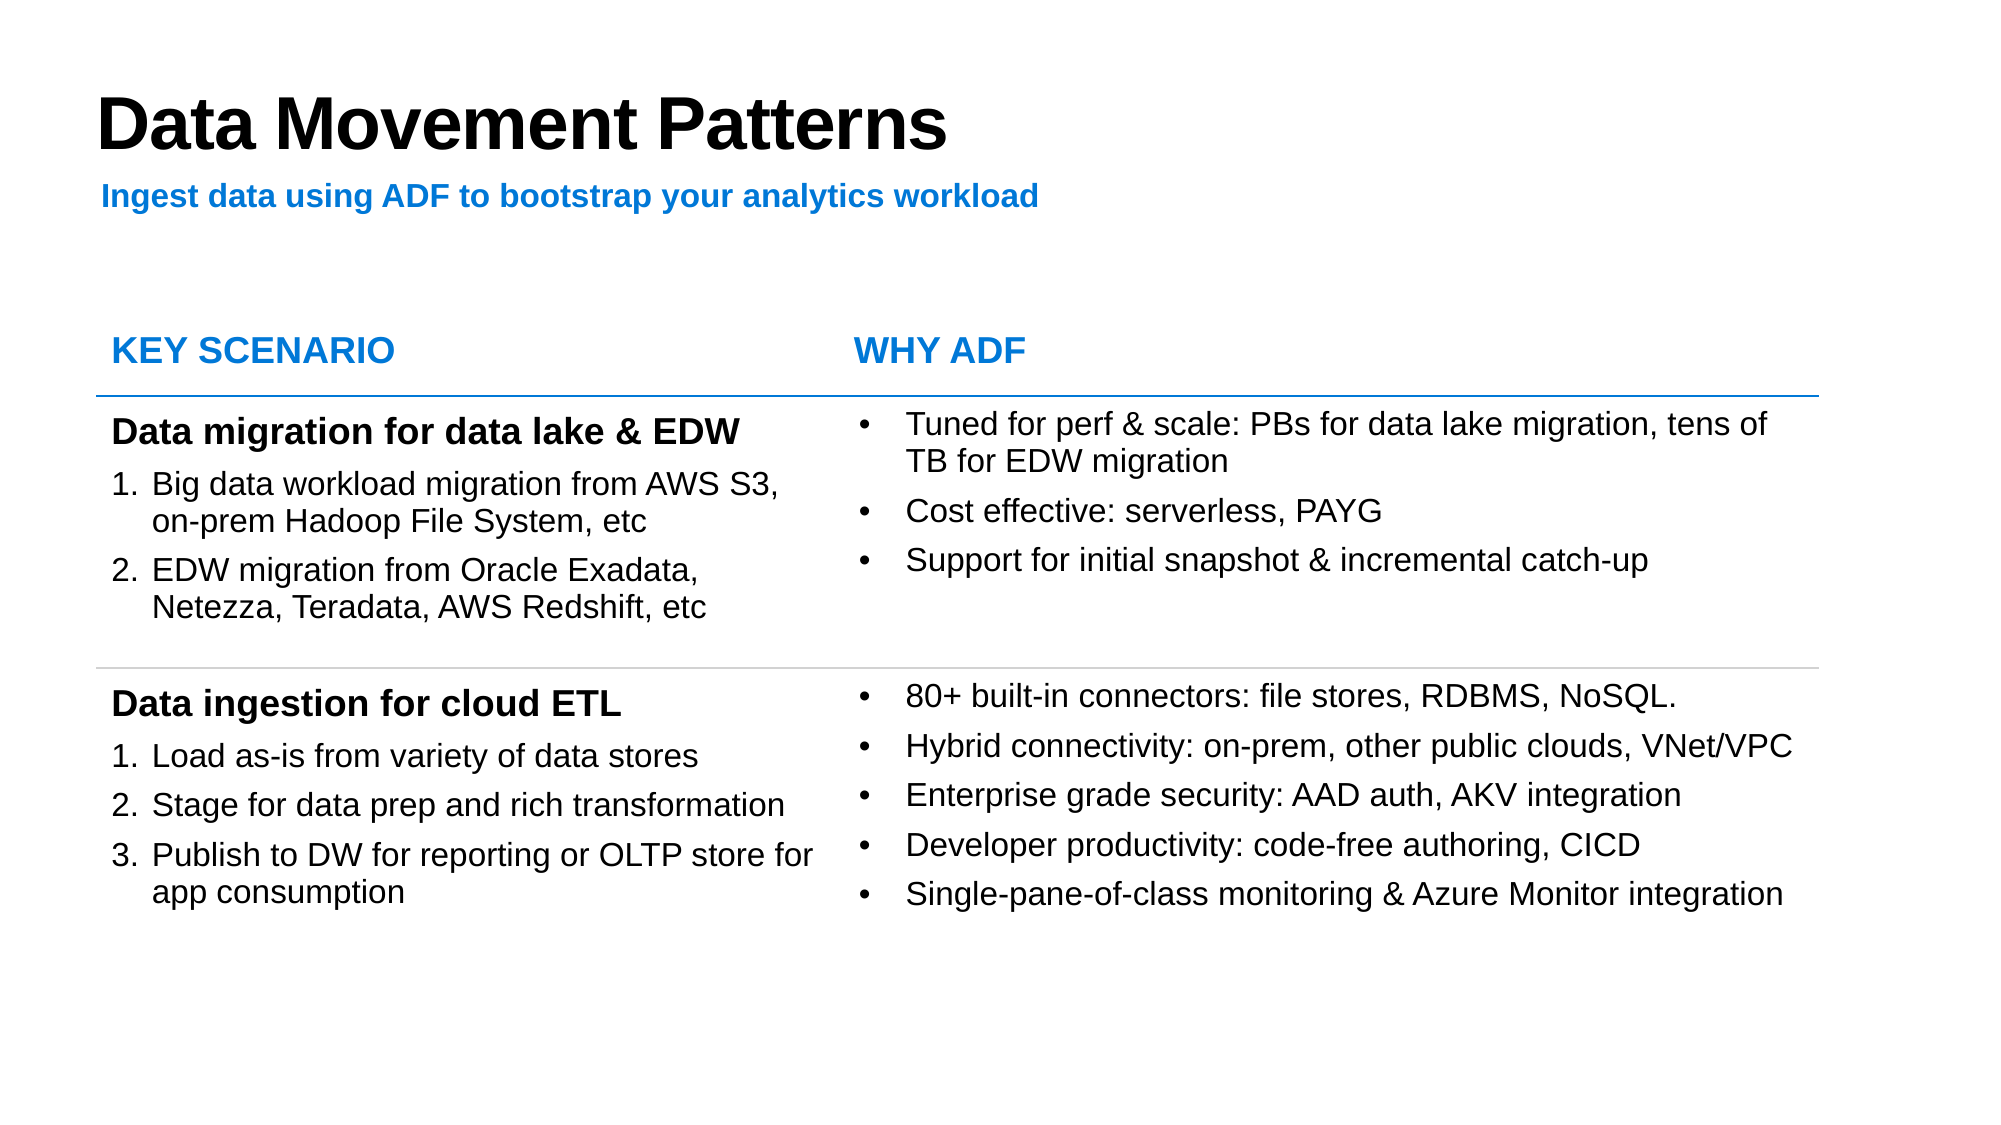

# Data Movement Patterns
Ingest data using ADF to bootstrap your analytics workload
| KEY SCENARIO | WHY ADF |
| --- | --- |
| Data migration for data lake & EDW Big data workload migration from AWS S3, on-prem Hadoop File System, etc EDW migration from Oracle Exadata, Netezza, Teradata, AWS Redshift, etc | Tuned for perf & scale: PBs for data lake migration, tens of TB for EDW migration Cost effective: serverless, PAYG Support for initial snapshot & incremental catch-up |
| Data ingestion for cloud ETL Load as-is from variety of data stores Stage for data prep and rich transformation Publish to DW for reporting or OLTP store for app consumption | 80+ built-in connectors: file stores, RDBMS, NoSQL. Hybrid connectivity: on-prem, other public clouds, VNet/VPC Enterprise grade security: AAD auth, AKV integration Developer productivity: code-free authoring, CICD Single-pane-of-class monitoring & Azure Monitor integration |